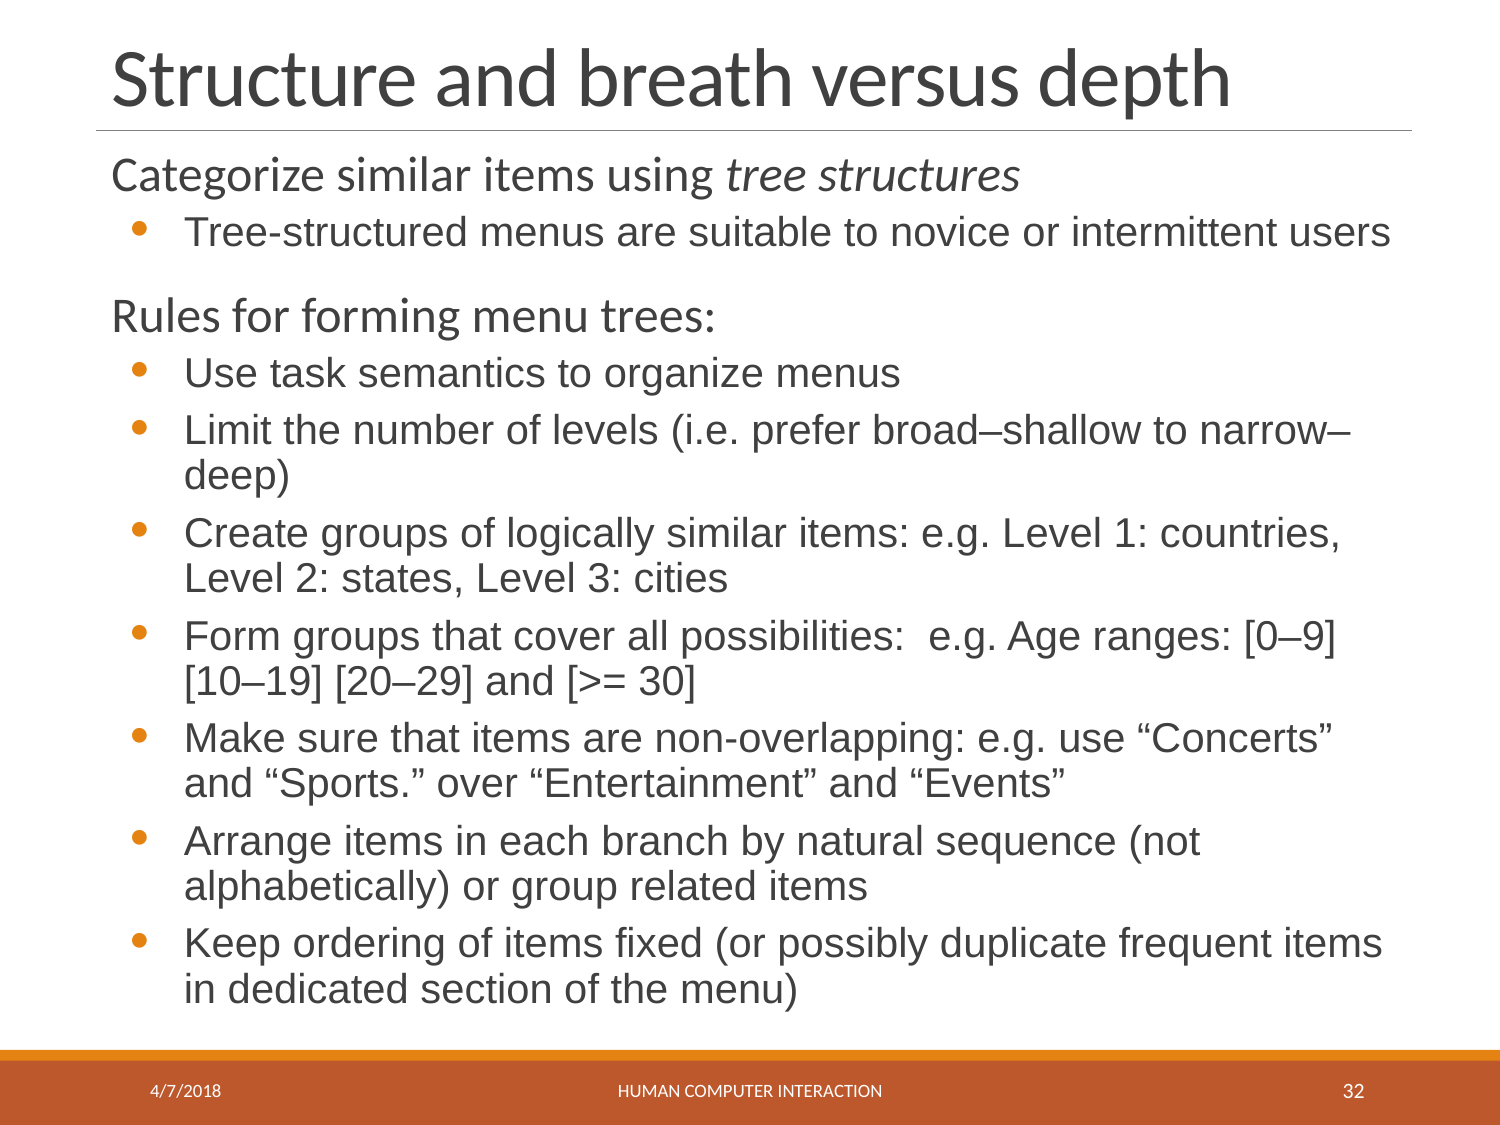

# Structure and breath versus depth
Categorize similar items using tree structures
Tree-structured menus are suitable to novice or intermittent users
Rules for forming menu trees:
Use task semantics to organize menus
Limit the number of levels (i.e. prefer broad–shallow to narrow–deep)
Create groups of logically similar items: e.g. Level 1: countries, Level 2: states, Level 3: cities
Form groups that cover all possibilities:  e.g. Age ranges: [0–9] [10–19] [20–29] and [>= 30]
Make sure that items are non-overlapping: e.g. use “Concerts” and “Sports.” over “Entertainment” and “Events”
Arrange items in each branch by natural sequence (not alphabetically) or group related items
Keep ordering of items fixed (or possibly duplicate frequent items in dedicated section of the menu)

4/7/2018
Human Computer Interaction
32